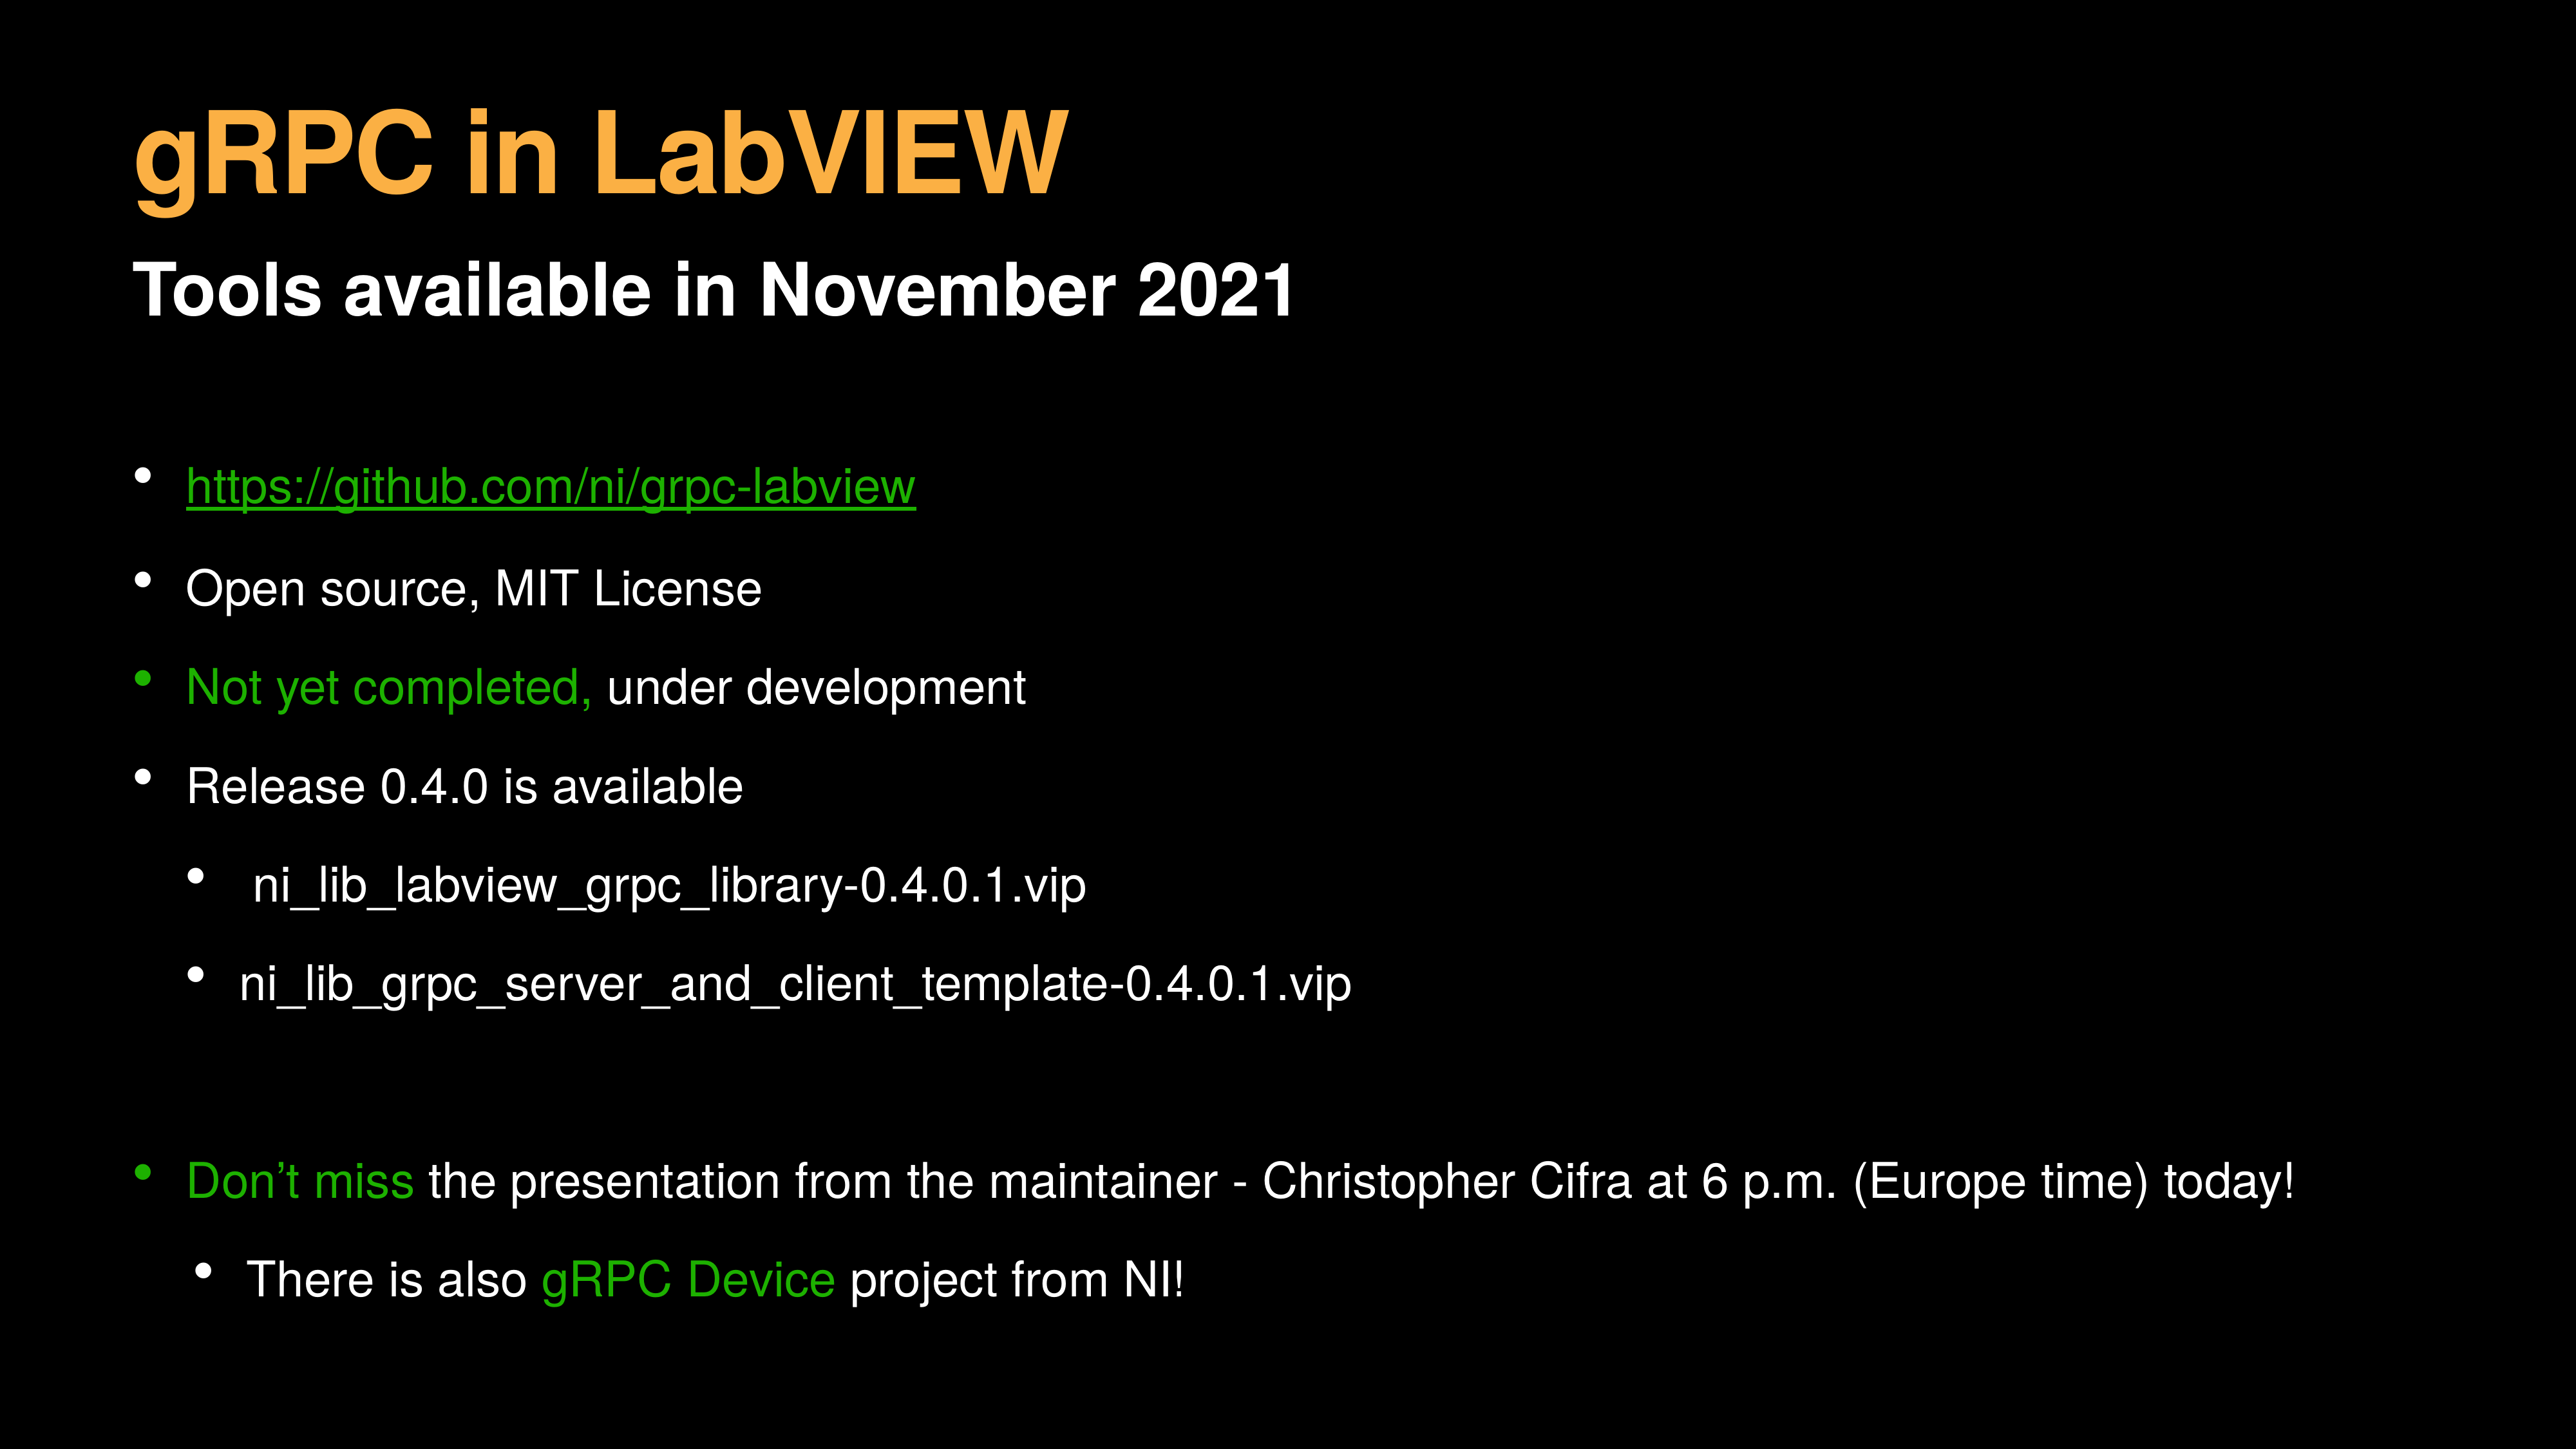

# gRPC in LabVIEW
Tools available in November 2021
https://github.com/ni/grpc-labview
Open source, MIT License
Not yet completed, under development
Release 0.4.0 is available
 ni_lib_labview_grpc_library-0.4.0.1.vip
ni_lib_grpc_server_and_client_template-0.4.0.1.vip

Don’t miss the presentation from the maintainer - Christopher Cifra at 6 p.m. (Europe time) today!
There is also gRPC Device project from NI!